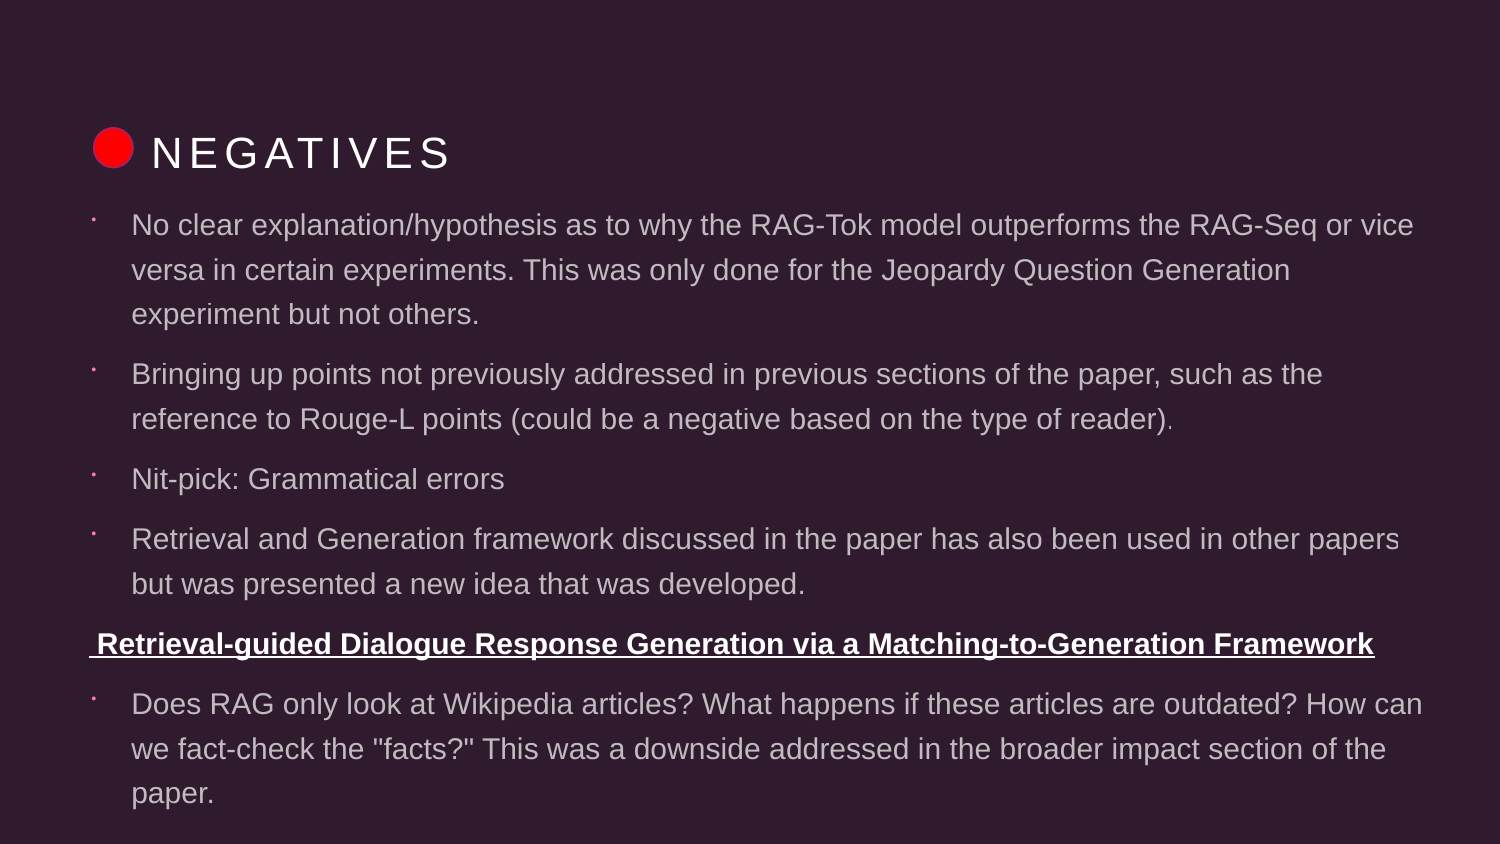

# negatives

No clear explanation/hypothesis as to why the RAG-Tok model outperforms the RAG-Seq or vice versa in certain experiments. This was only done for the Jeopardy Question Generation experiment but not others.
Bringing up points not previously addressed in previous sections of the paper, such as the reference to Rouge-L points (could be a negative based on the type of reader).
Nit-pick: Grammatical errors
Retrieval and Generation framework discussed in the paper has also been used in other papers but was presented a new idea that was developed.
 Retrieval-guided Dialogue Response Generation via a Matching-to-Generation Framework
Does RAG only look at Wikipedia articles? What happens if these articles are outdated? How can we fact-check the "facts?" This was a downside addressed in the broader impact section of the paper.